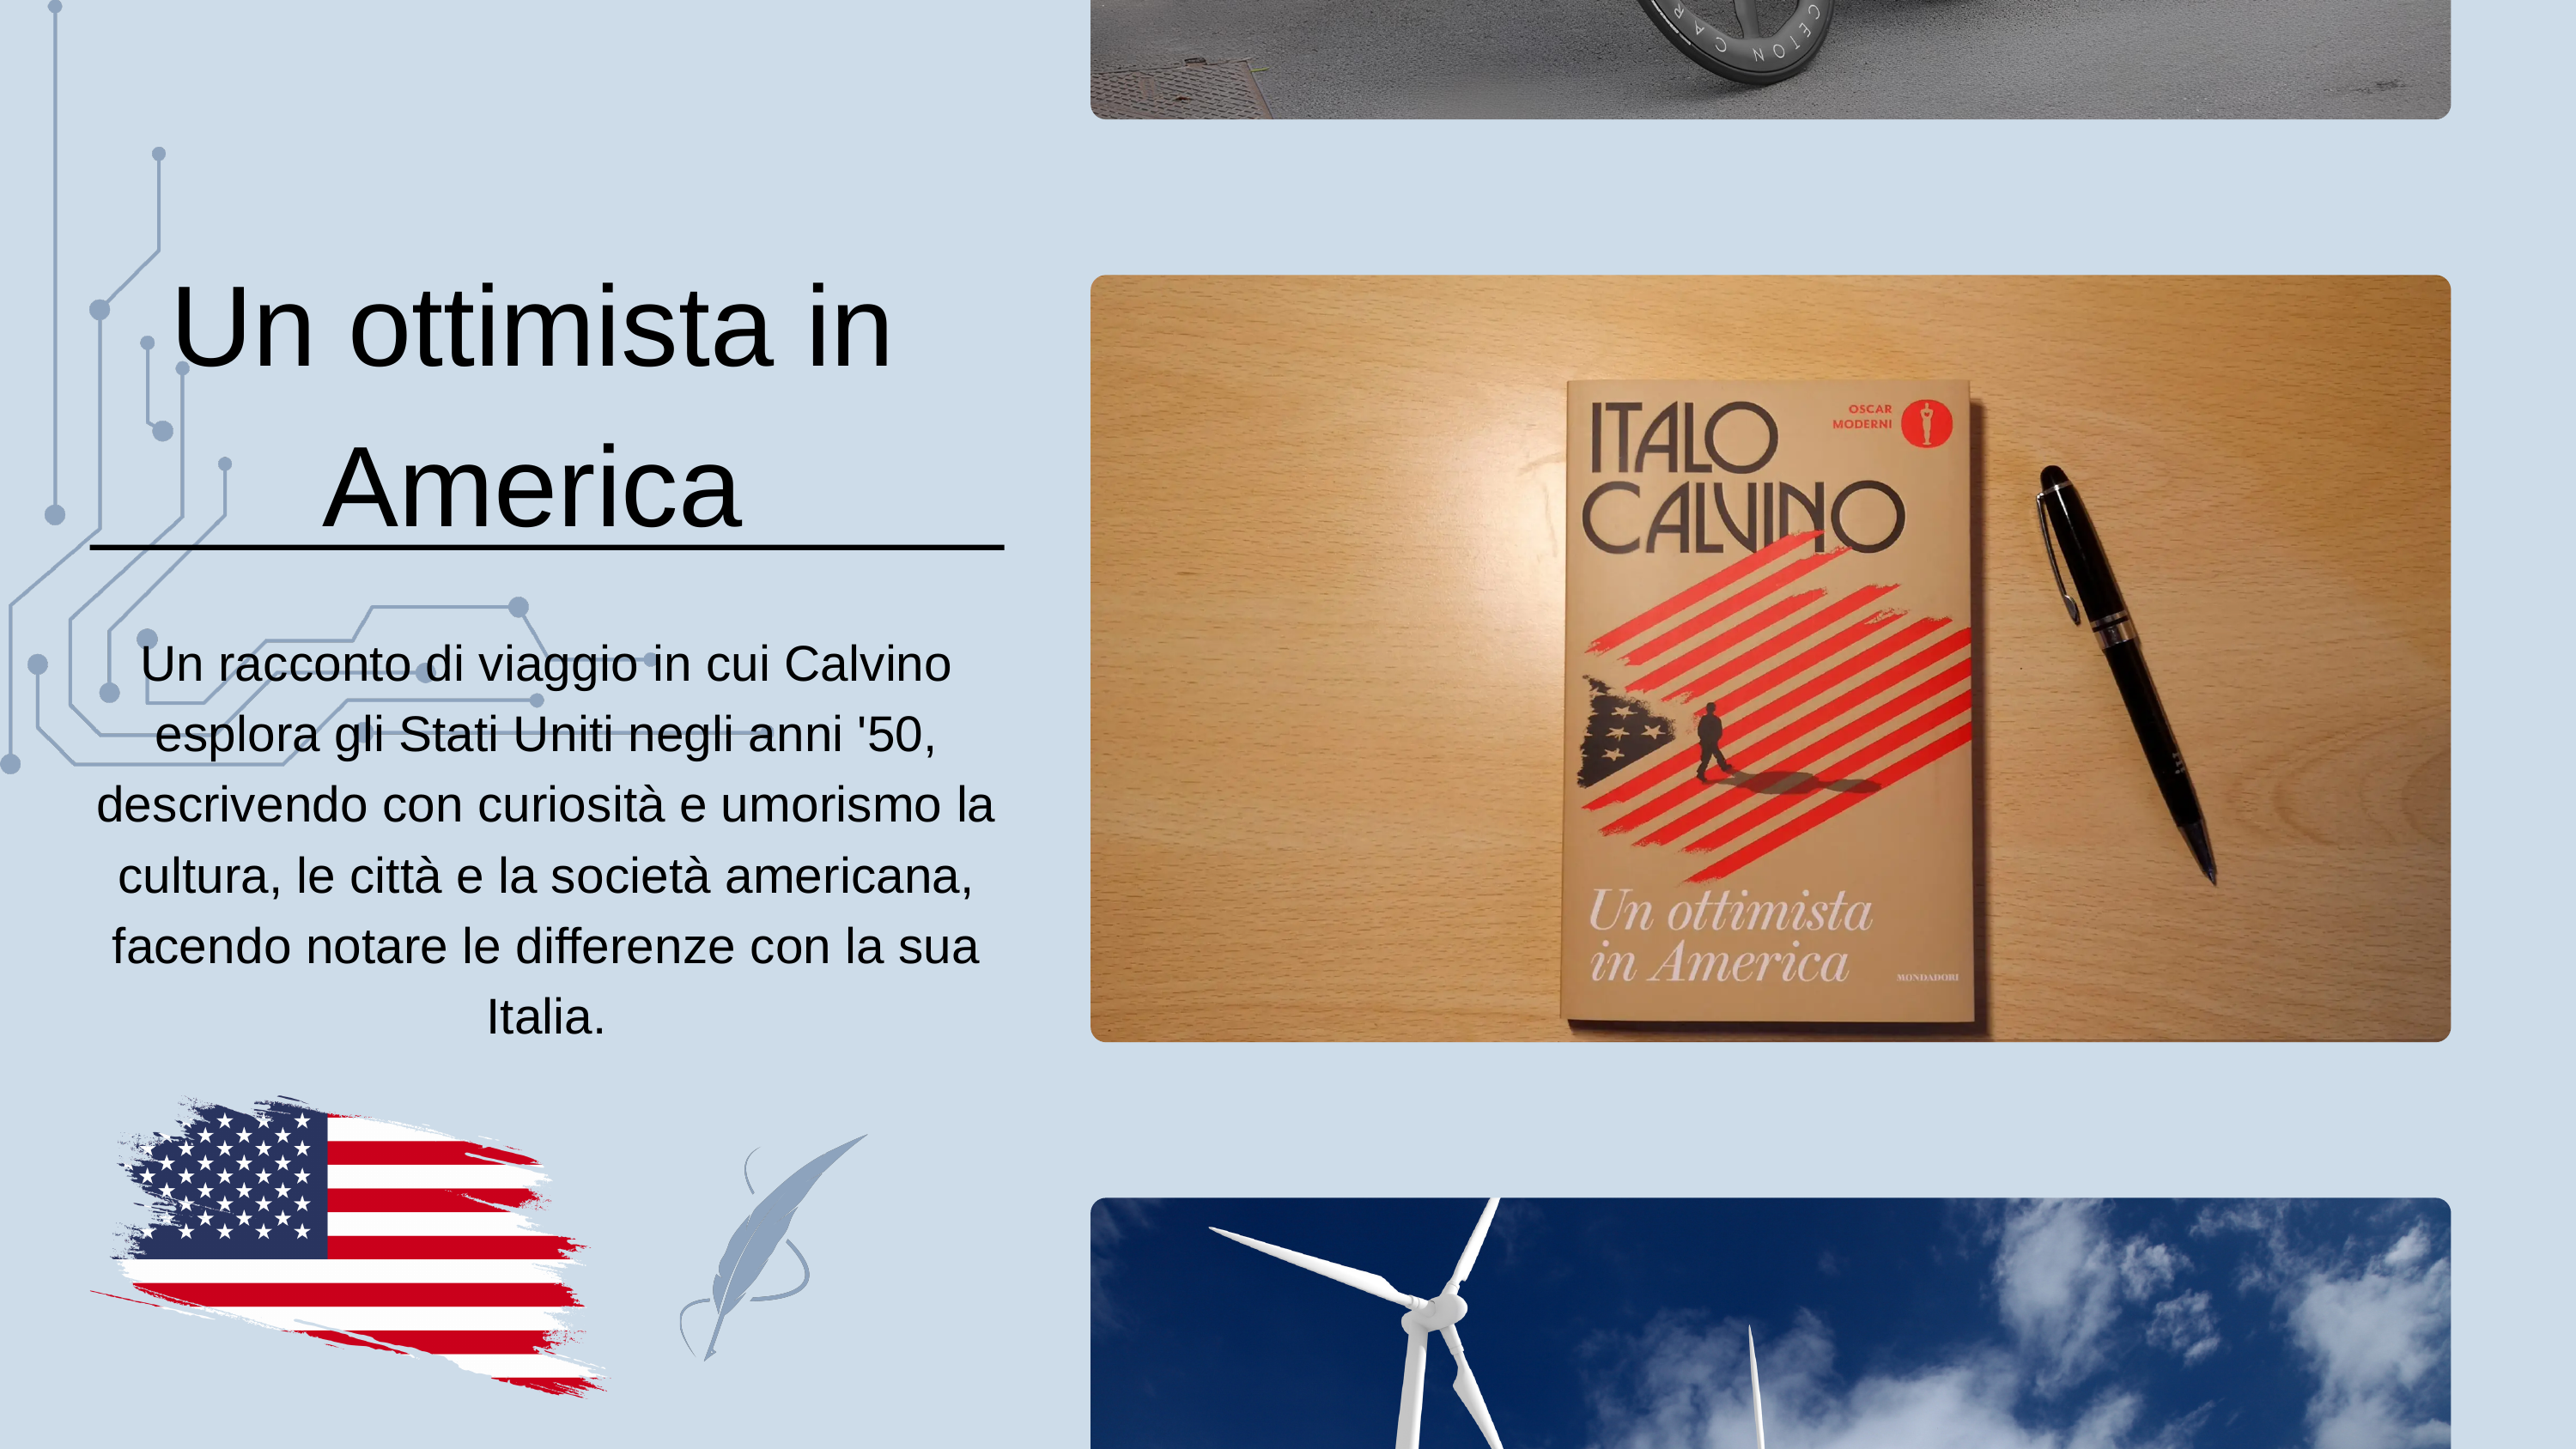

Un ottimista in America

Un racconto di viaggio in cui Calvino esplora gli Stati Uniti negli anni '50, descrivendo con curiosità e umorismo la cultura, le città e la società americana, facendo notare le differenze con la sua Italia.